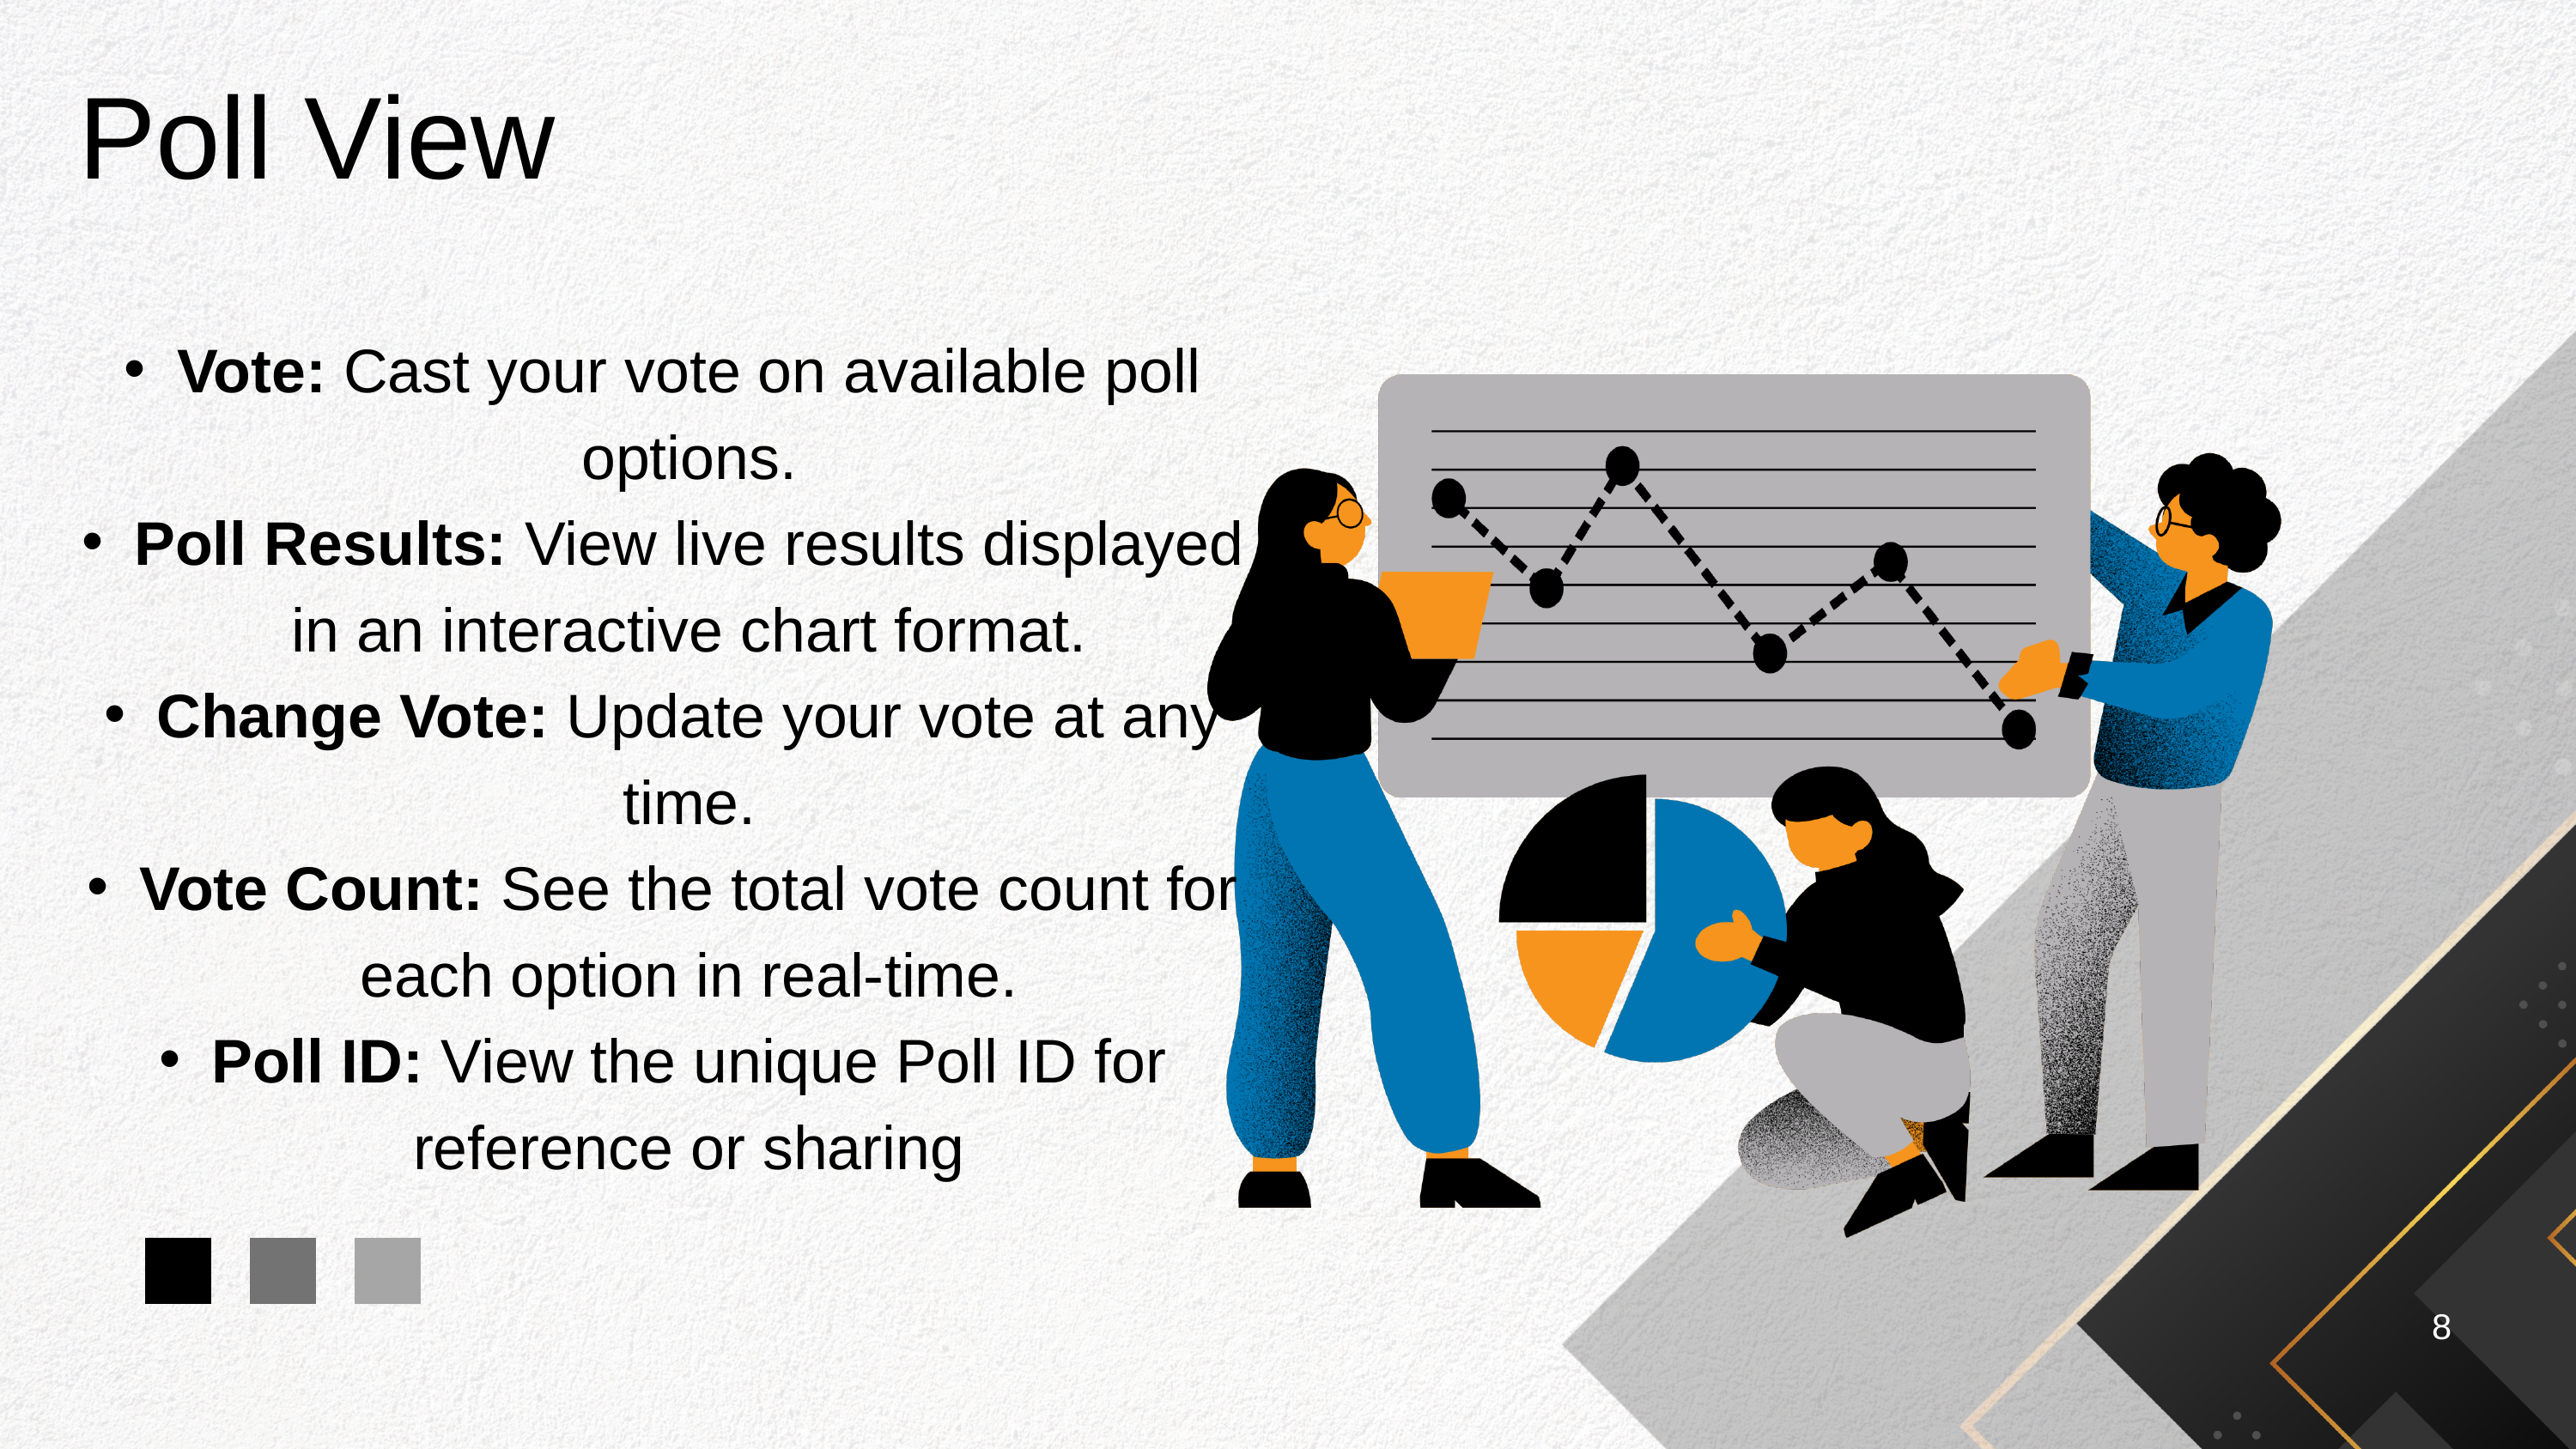

Poll View

Vote: Cast your vote on available poll options.
Poll Results: View live results displayed in an interactive chart format.
Change Vote: Update your vote at any time.
Vote Count: See the total vote count for each option in real-time.
Poll ID: View the unique Poll ID for reference or sharing

8